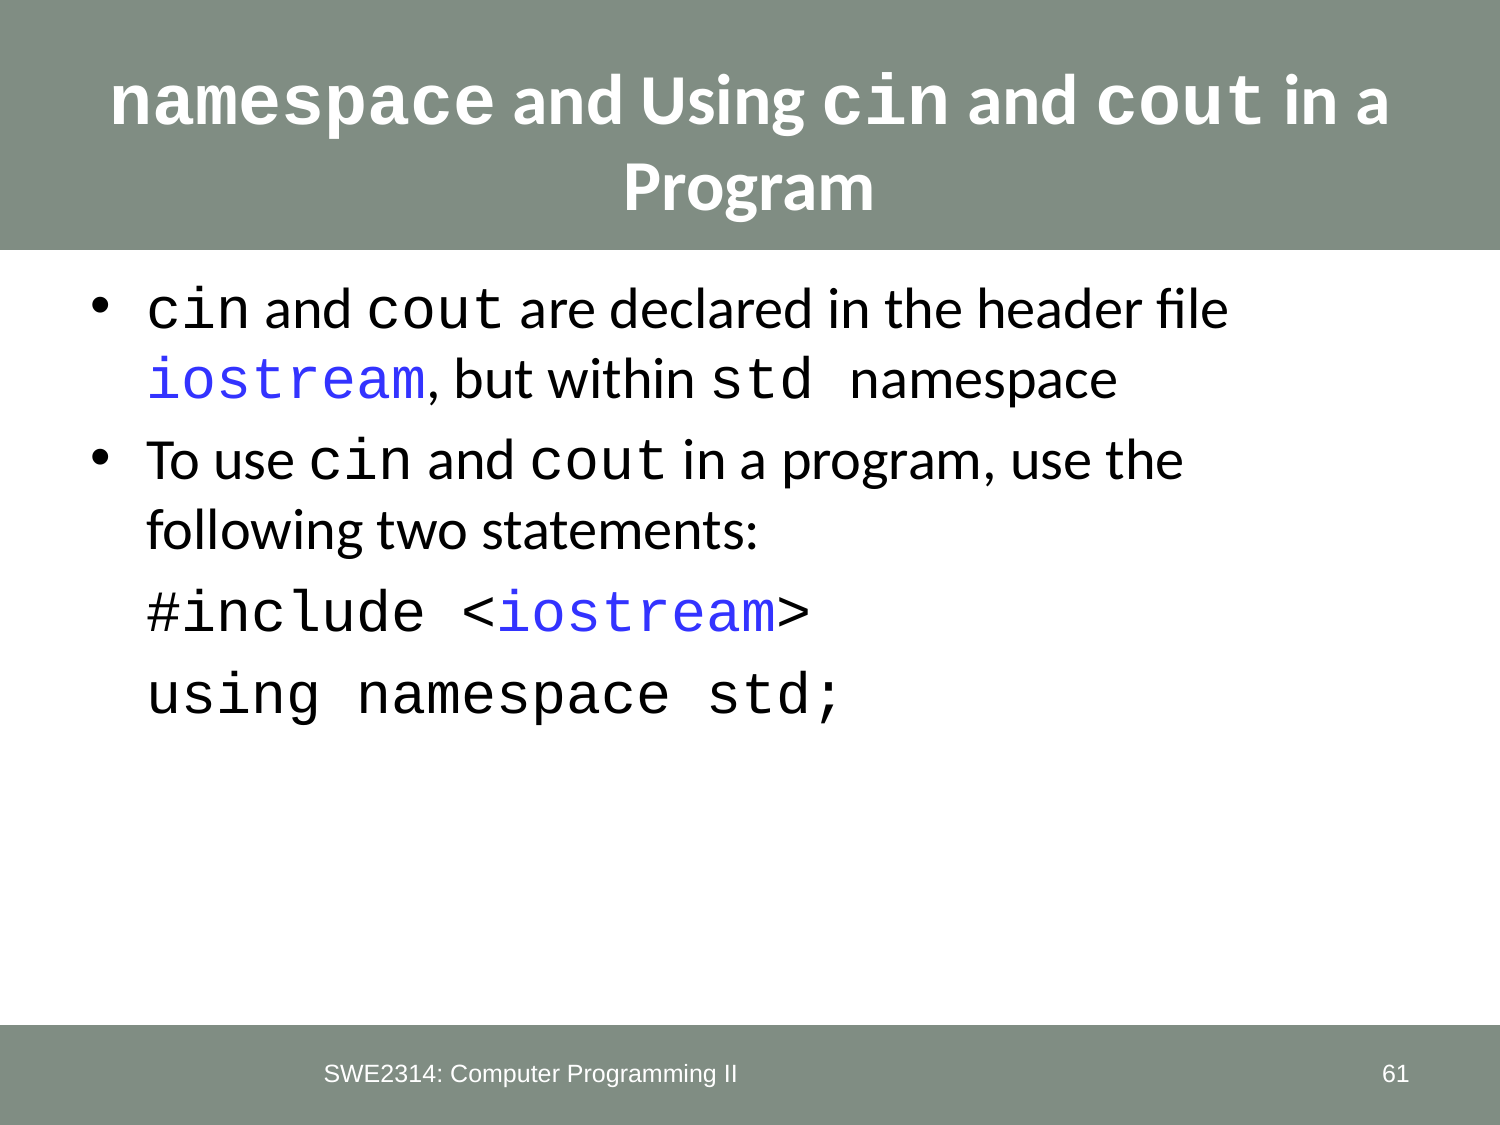

# namespace and Using cin and cout in a Program
cin and cout are declared in the header file iostream, but within std namespace
To use cin and cout in a program, use the following two statements:
	#include <iostream>
	using namespace std;

SWE2314: Computer Programming II
61